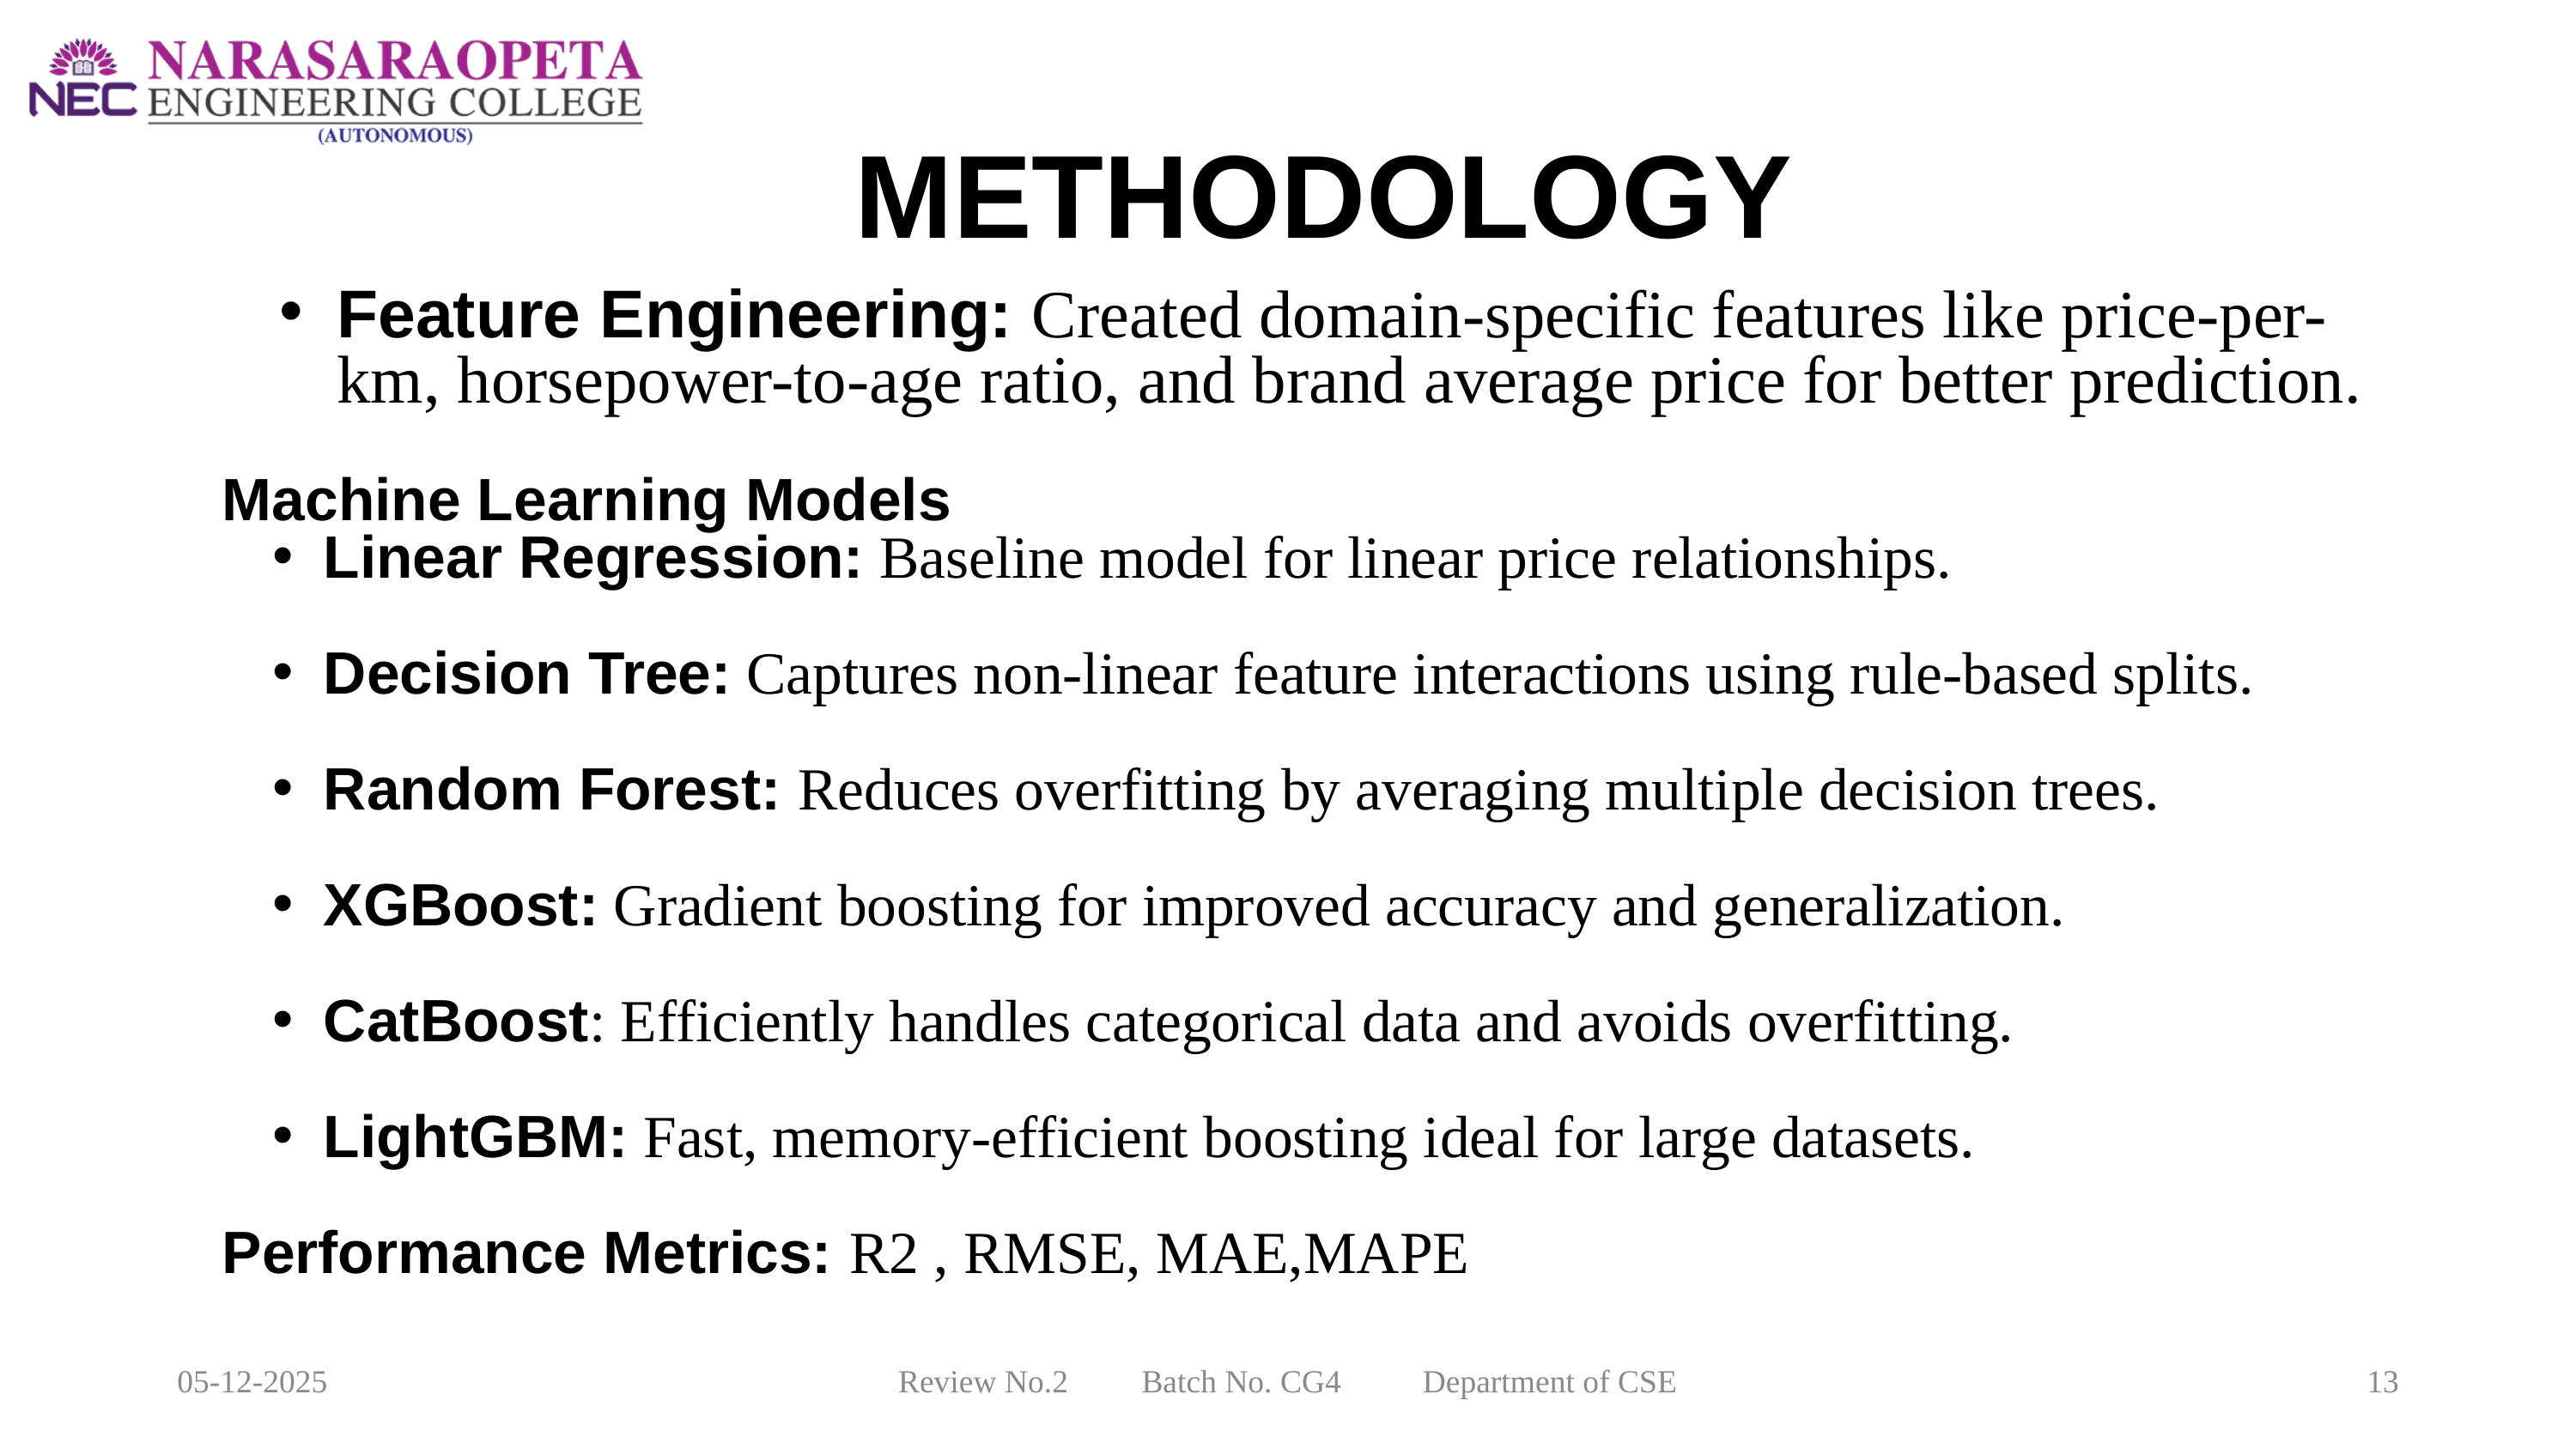

METHODOLOGY
Feature Engineering: Created domain-specific features like price-per-km, horsepower-to-age ratio, and brand average price for better prediction.

Machine Learning Models
Linear Regression: Baseline model for linear price relationships.

Decision Tree: Captures non-linear feature interactions using rule-based splits.

Random Forest: Reduces overfitting by averaging multiple decision trees.

XGBoost: Gradient boosting for improved accuracy and generalization.

CatBoost: Efficiently handles categorical data and avoids overfitting.

LightGBM: Fast, memory-efficient boosting ideal for large datasets.

Performance Metrics: R2 , RMSE, MAE,MAPE

05-12-2025

Review No.2         Batch No. CG4          Department of CSE

13